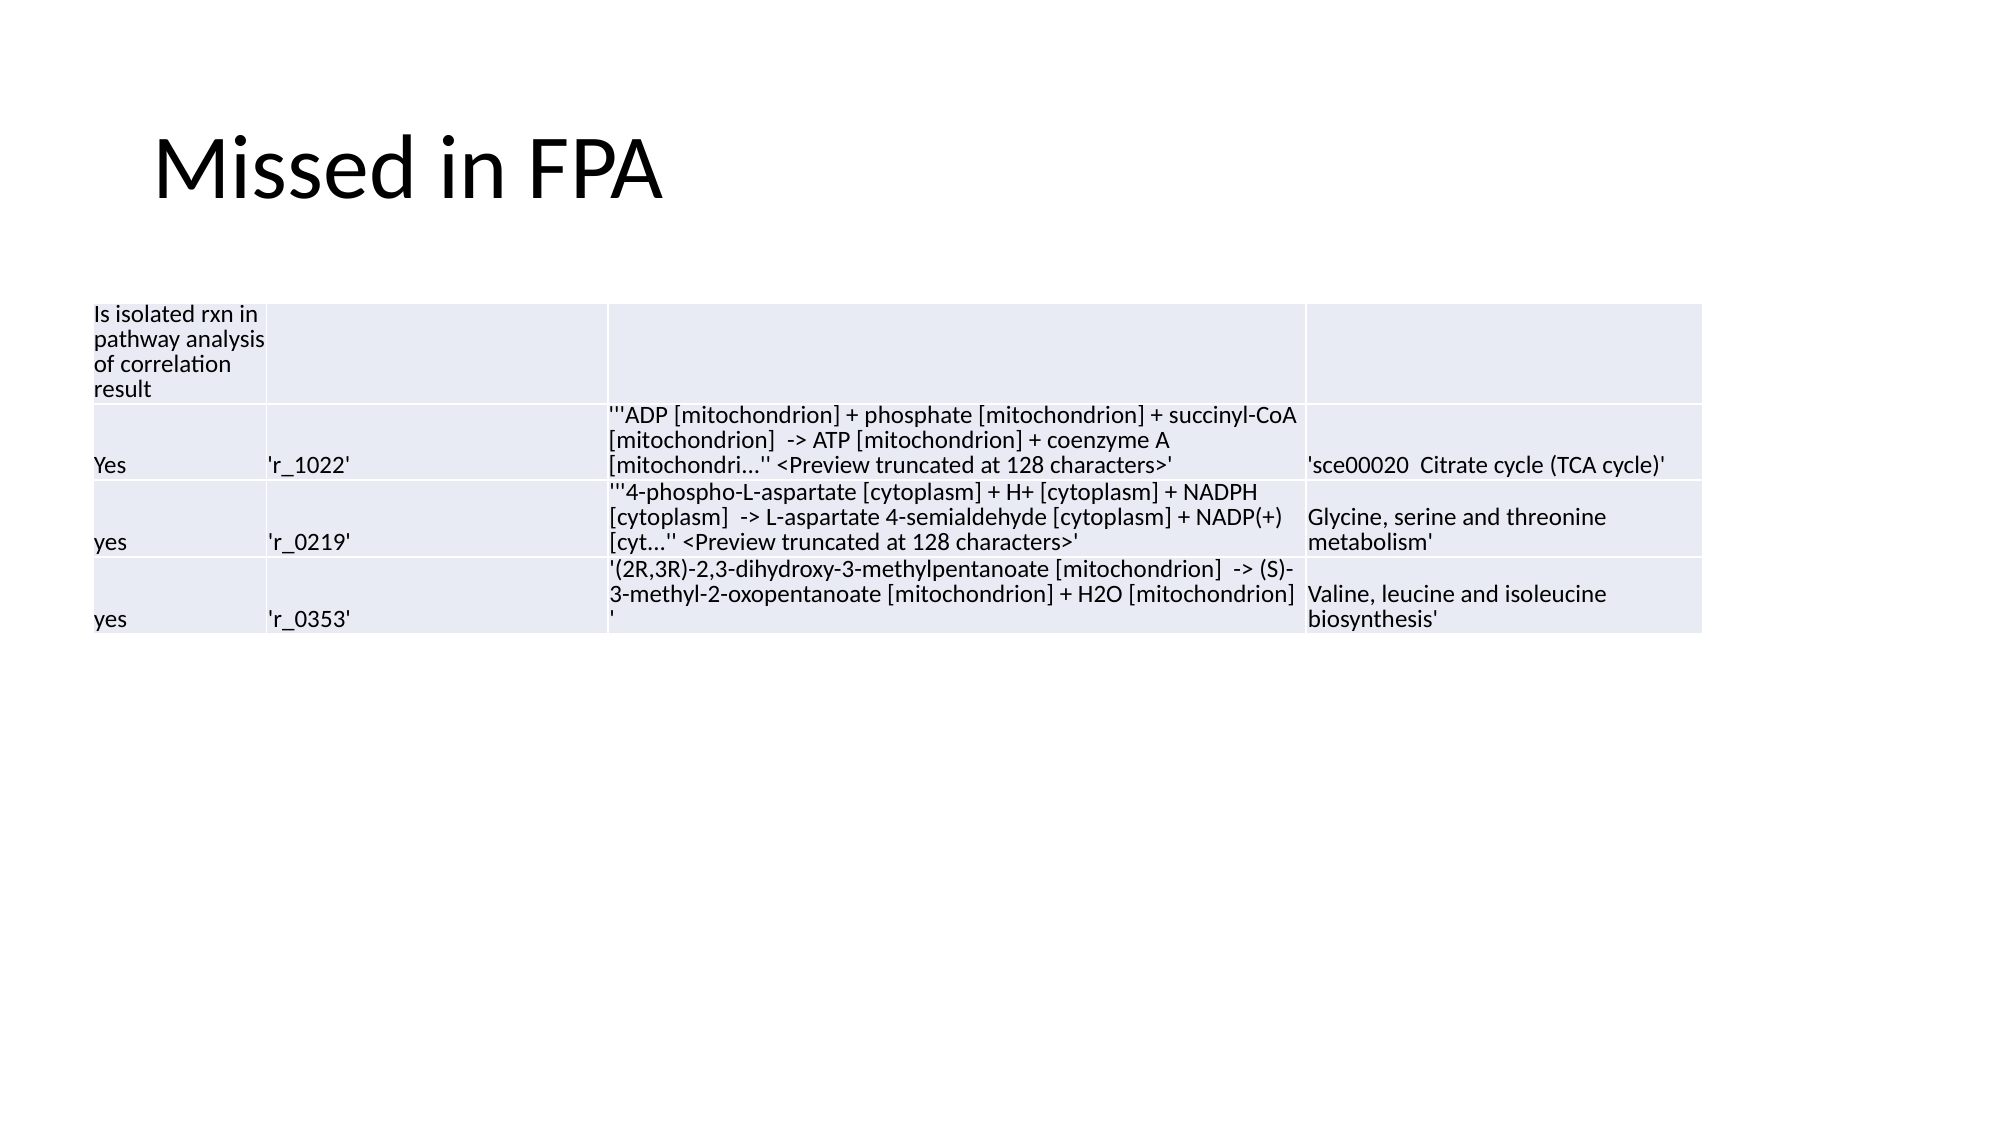

# Missed in FPA
| Is isolated rxn in pathway analysis of correlation result |  |  |  |
| --- | --- | --- | --- |
| Yes | 'r\_1022' | '''ADP [mitochondrion] + phosphate [mitochondrion] + succinyl-CoA [mitochondrion] -> ATP [mitochondrion] + coenzyme A [mitochondri...'' <Preview truncated at 128 characters>' | 'sce00020 Citrate cycle (TCA cycle)' |
| yes | 'r\_0219' | '''4-phospho-L-aspartate [cytoplasm] + H+ [cytoplasm] + NADPH [cytoplasm] -> L-aspartate 4-semialdehyde [cytoplasm] + NADP(+) [cyt...'' <Preview truncated at 128 characters>' | Glycine, serine and threonine metabolism' |
| yes | 'r\_0353' | '(2R,3R)-2,3-dihydroxy-3-methylpentanoate [mitochondrion] -> (S)-3-methyl-2-oxopentanoate [mitochondrion] + H2O [mitochondrion] ' | Valine, leucine and isoleucine biosynthesis' |